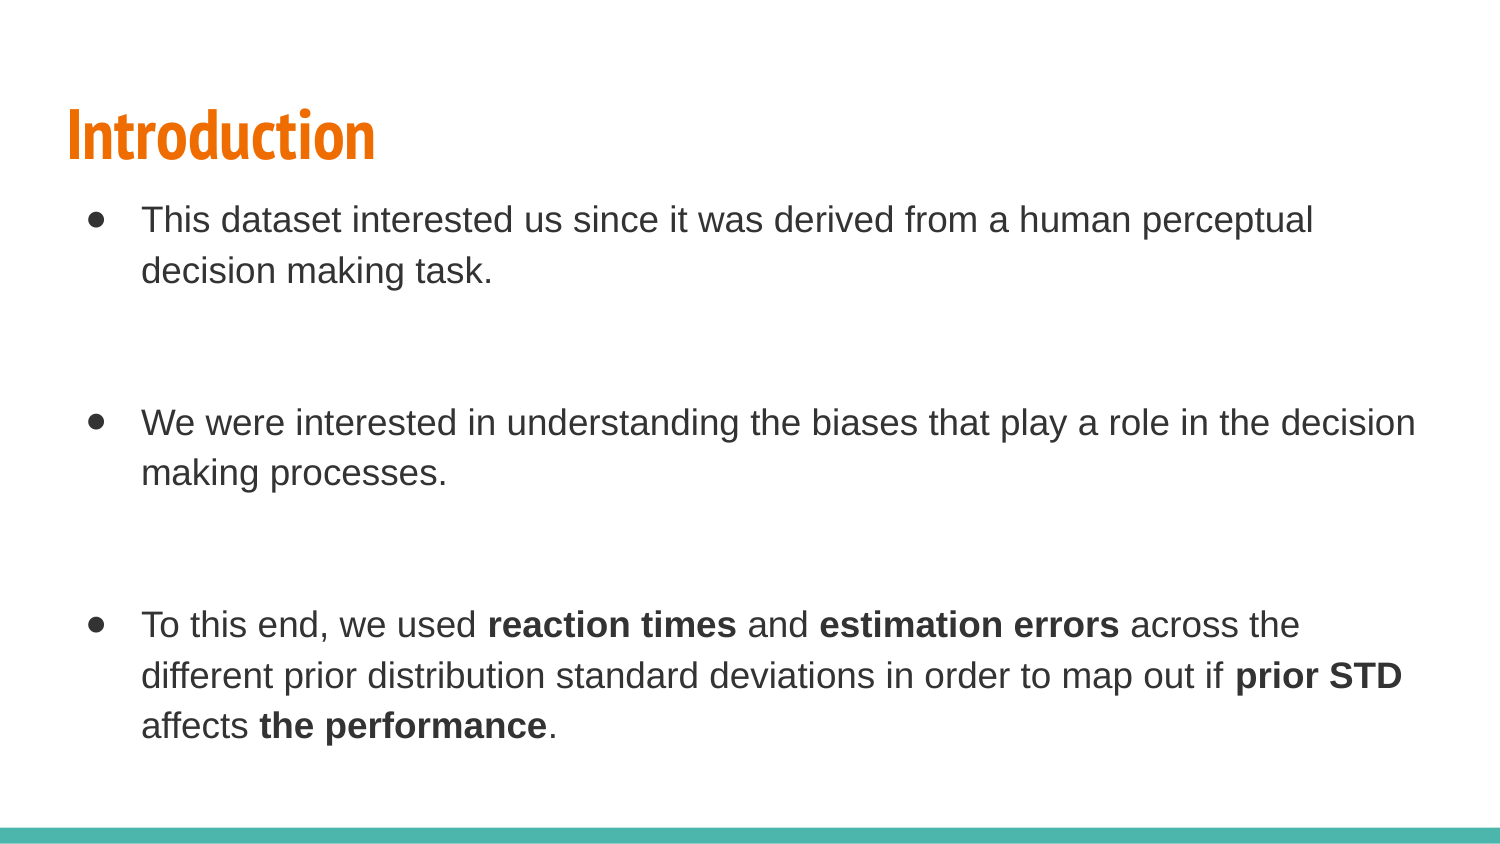

# Introduction
This dataset interested us since it was derived from a human perceptual decision making task.

We were interested in understanding the biases that play a role in the decision making processes.

To this end, we used reaction times and estimation errors across the different prior distribution standard deviations in order to map out if prior STD affects the performance.